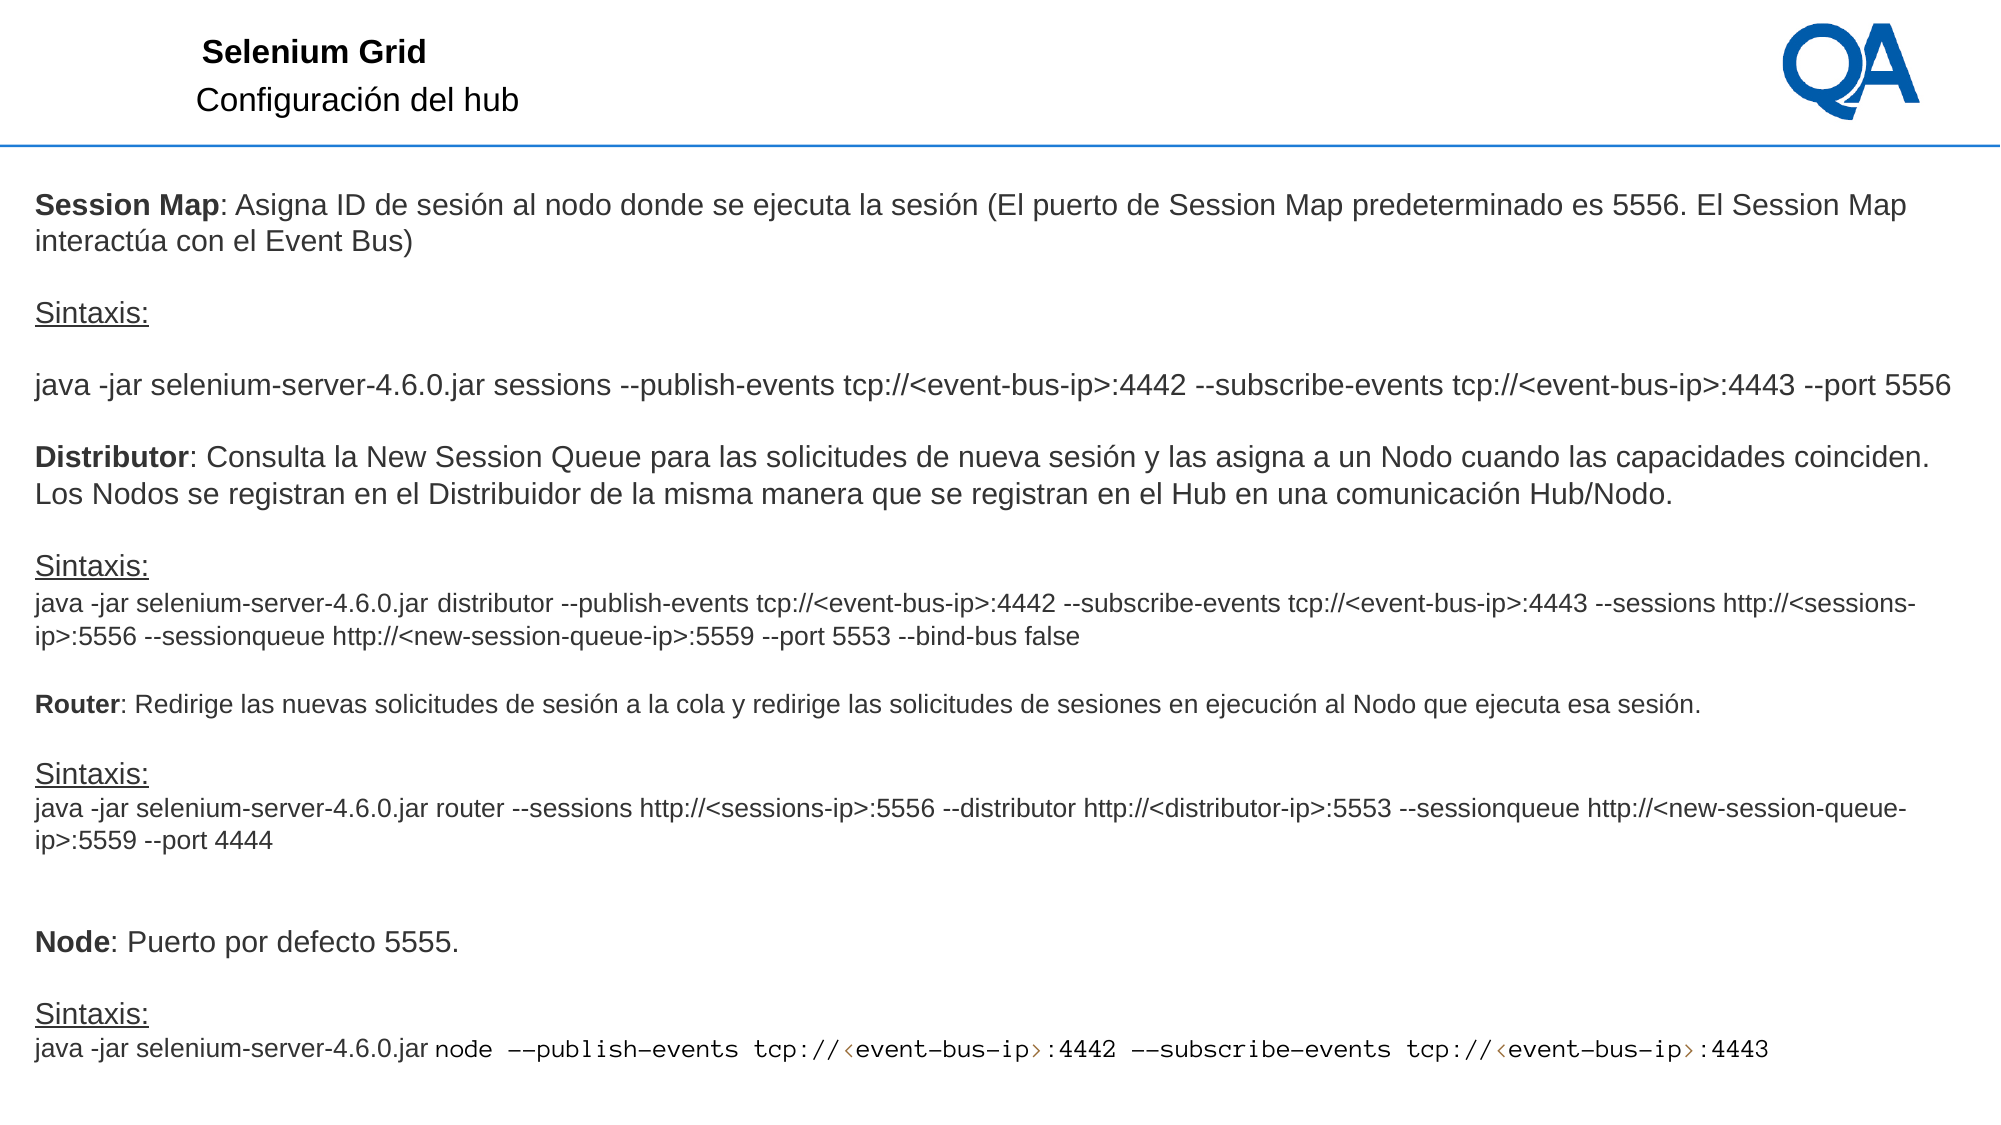

# Selenium Grid
Configuración del hub
Session Map: Asigna ID de sesión al nodo donde se ejecuta la sesión (El puerto de Session Map predeterminado es 5556. El Session Map interactúa con el Event Bus)
Sintaxis:
java -jar selenium-server-4.6.0.jar sessions --publish-events tcp://<event-bus-ip>:4442 --subscribe-events tcp://<event-bus-ip>:4443 --port 5556
Distributor: Consulta la New Session Queue para las solicitudes de nueva sesión y las asigna a un Nodo cuando las capacidades coinciden. Los Nodos se registran en el Distribuidor de la misma manera que se registran en el Hub en una comunicación Hub/Nodo.
Sintaxis:
java -jar selenium-server-4.6.0.jar distributor --publish-events tcp://<event-bus-ip>:4442 --subscribe-events tcp://<event-bus-ip>:4443 --sessions http://<sessions-ip>:5556 --sessionqueue http://<new-session-queue-ip>:5559 --port 5553 --bind-bus false
Router: Redirige las nuevas solicitudes de sesión a la cola y redirige las solicitudes de sesiones en ejecución al Nodo que ejecuta esa sesión.
Sintaxis:
java -jar selenium-server-4.6.0.jar router --sessions http://<sessions-ip>:5556 --distributor http://<distributor-ip>:5553 --sessionqueue http://<new-session-queue-ip>:5559 --port 4444

Node: Puerto por defecto 5555.
Sintaxis:
java -jar selenium-server-4.6.0.jar node --publish-events tcp://<event-bus-ip>:4442 --subscribe-events tcp://<event-bus-ip>:4443